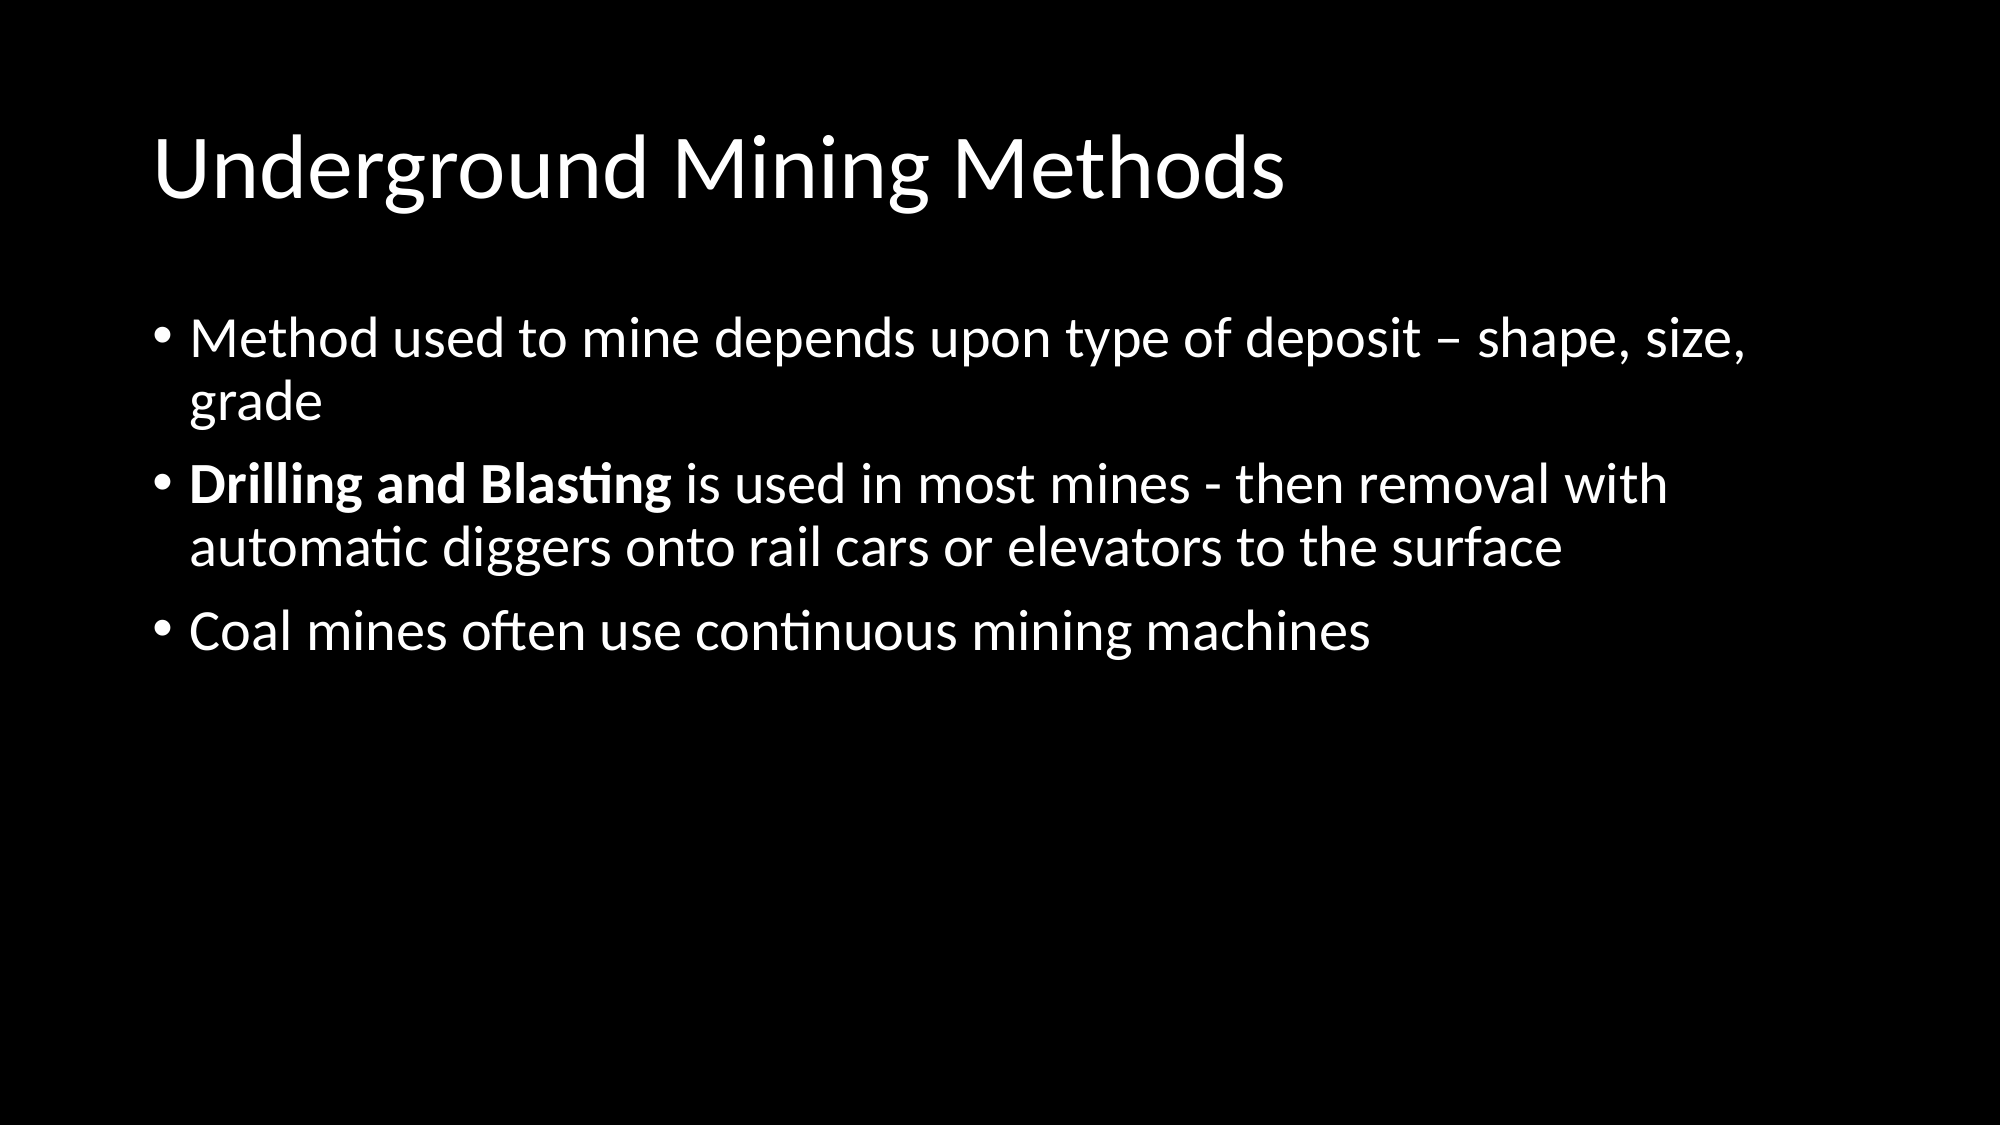

# Underground Mining Methods
Method used to mine depends upon type of deposit – shape, size, grade
Drilling and Blasting is used in most mines - then removal with automatic diggers onto rail cars or elevators to the surface
Coal mines often use continuous mining machines